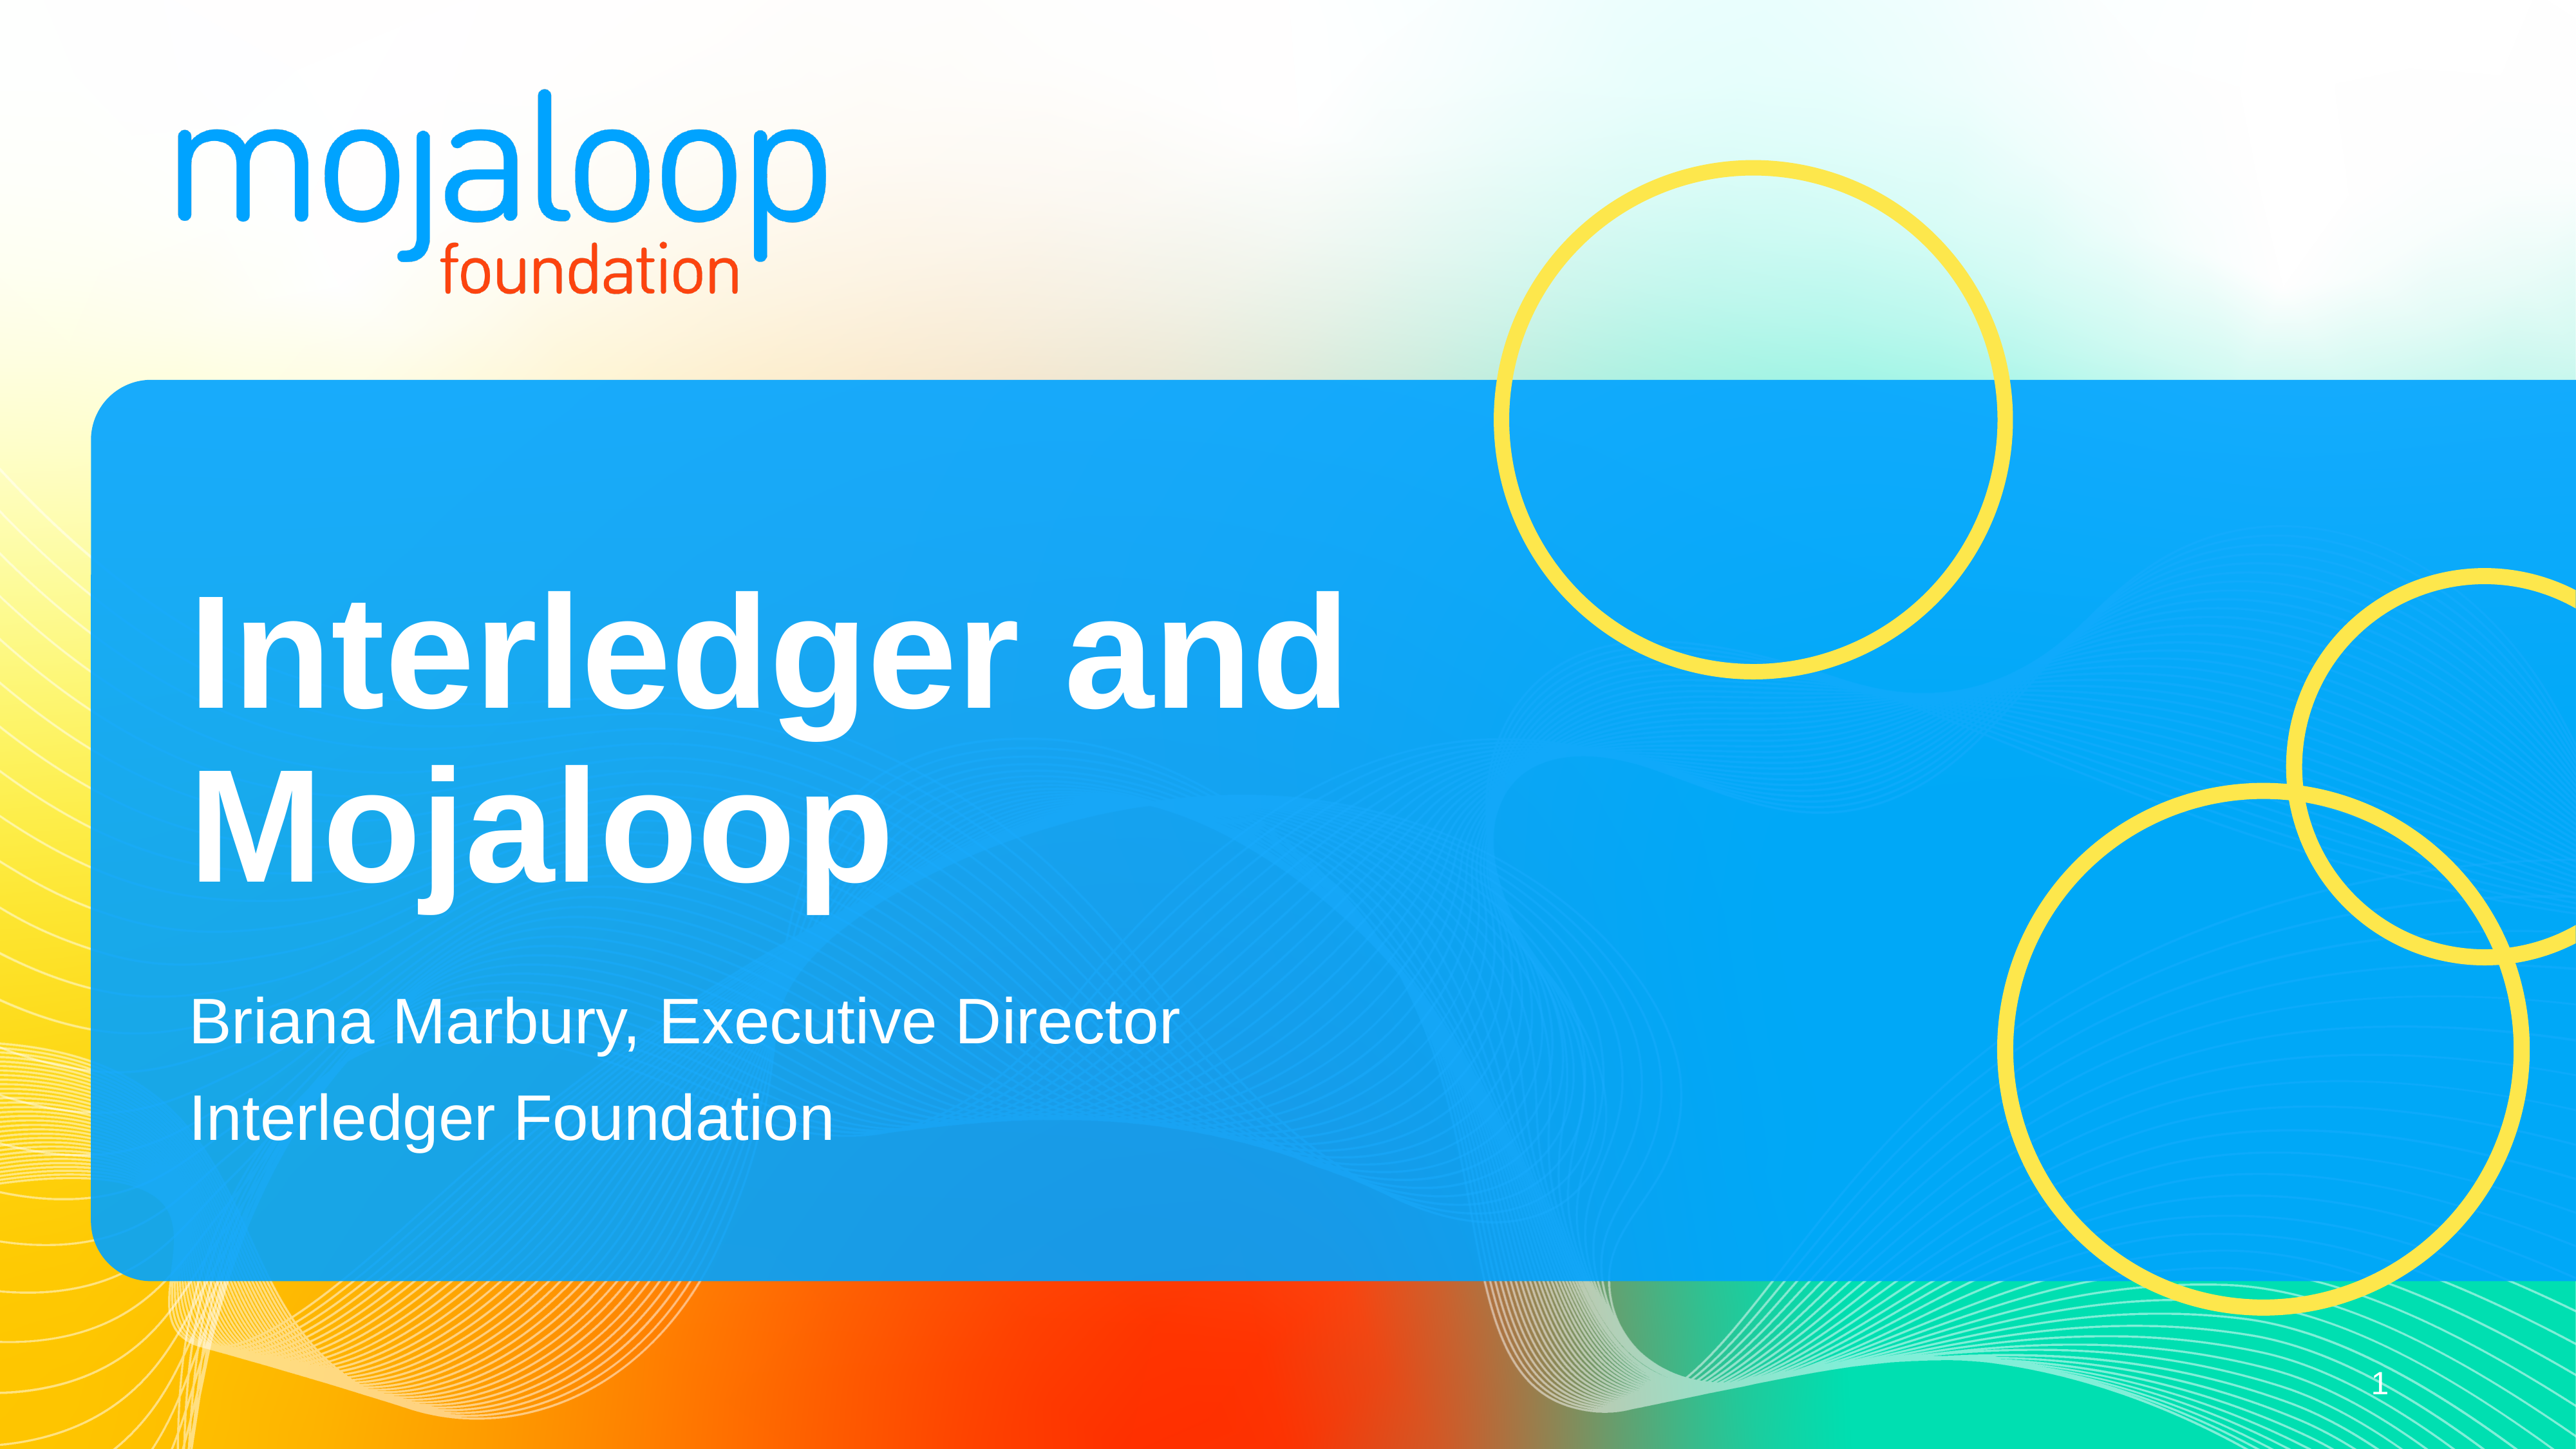

# Interledger and Mojaloop
Briana Marbury, Executive Director
Interledger Foundation
1